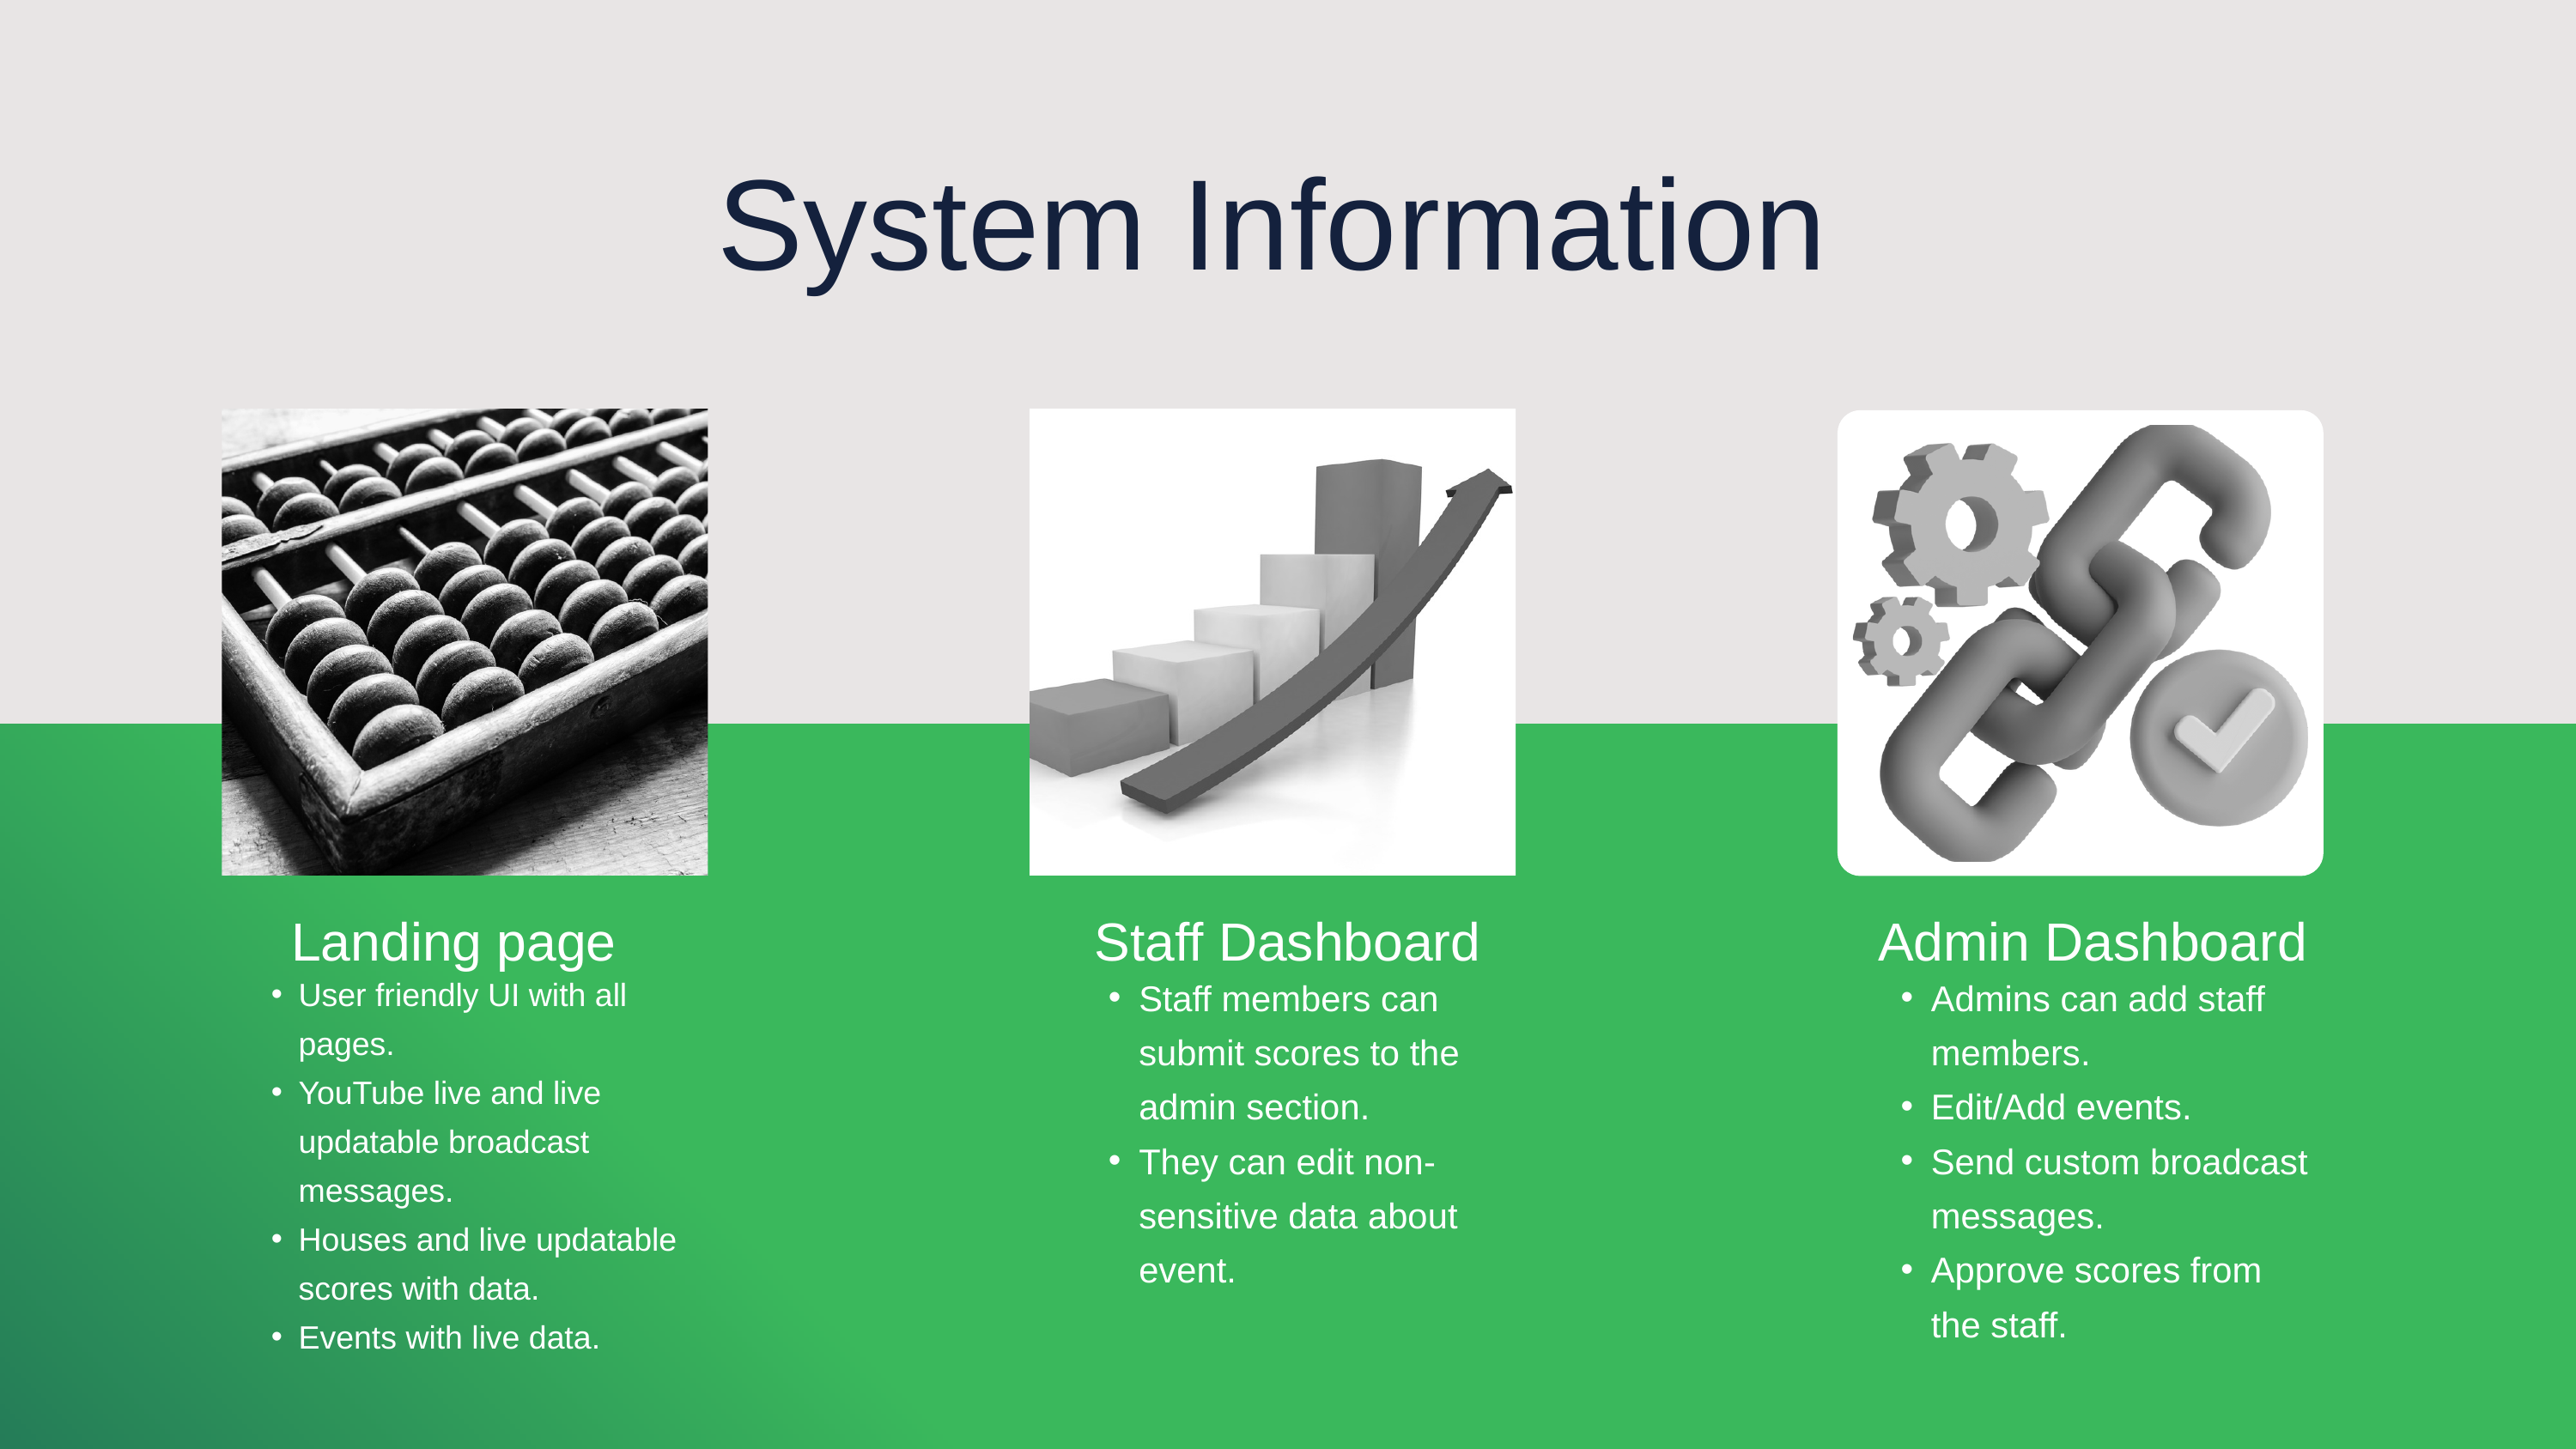

System Information

Landing page
Staff Dashboard
Admin Dashboard
User friendly UI with all pages.
YouTube live and live updatable broadcast messages.
Houses and live updatable scores with data.
Events with live data.

Staff members can submit scores to the admin section.
They can edit non-sensitive data about event.
Admins can add staff members.
Edit/Add events.
Send custom broadcast messages.
Approve scores from the staff.